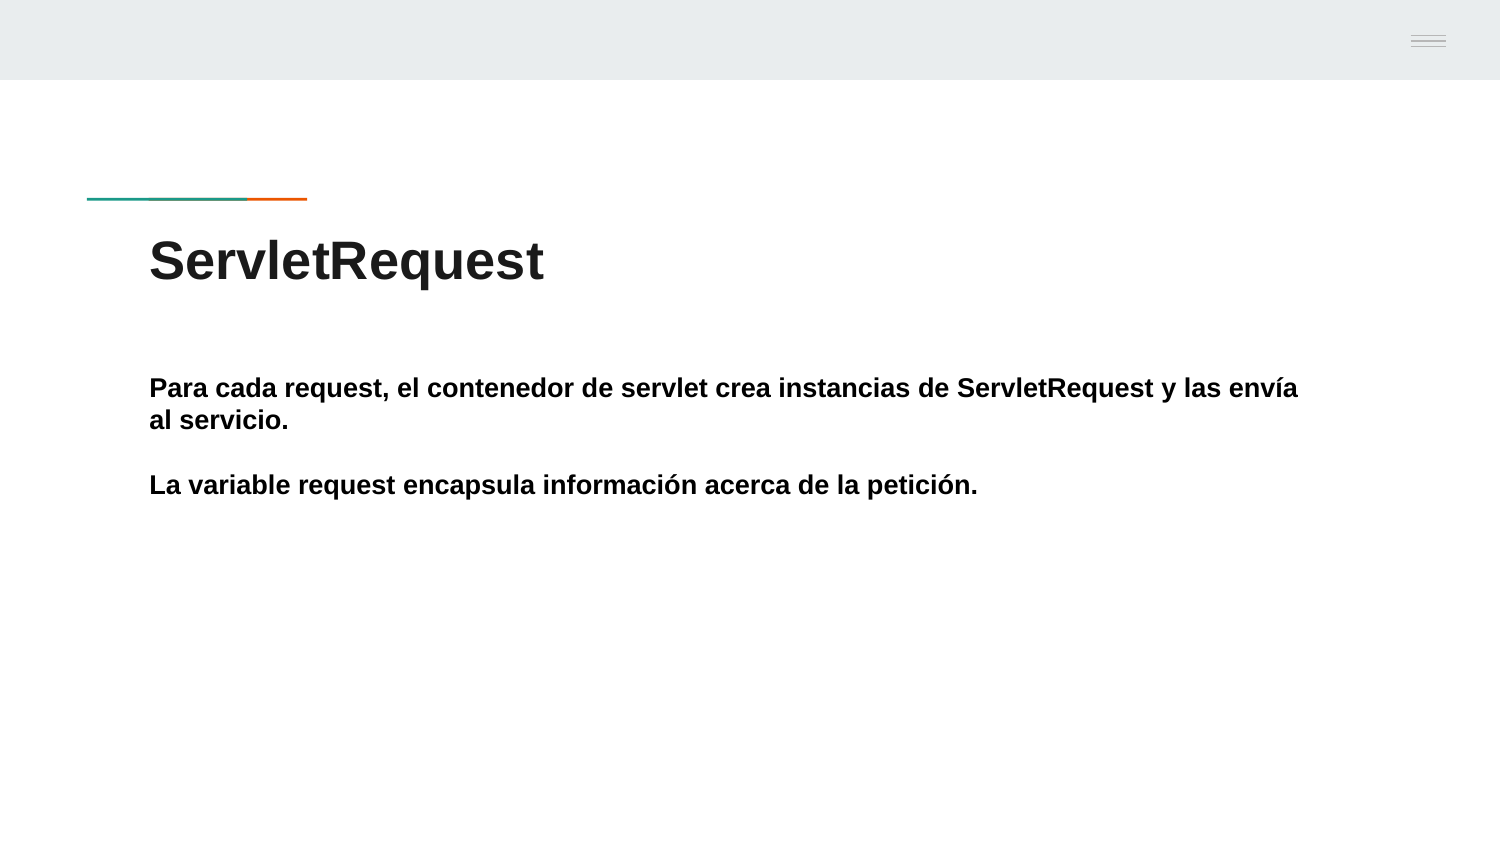

# ServletRequest
Para cada request, el contenedor de servlet crea instancias de ServletRequest y las envía al servicio.

La variable request encapsula información acerca de la petición.